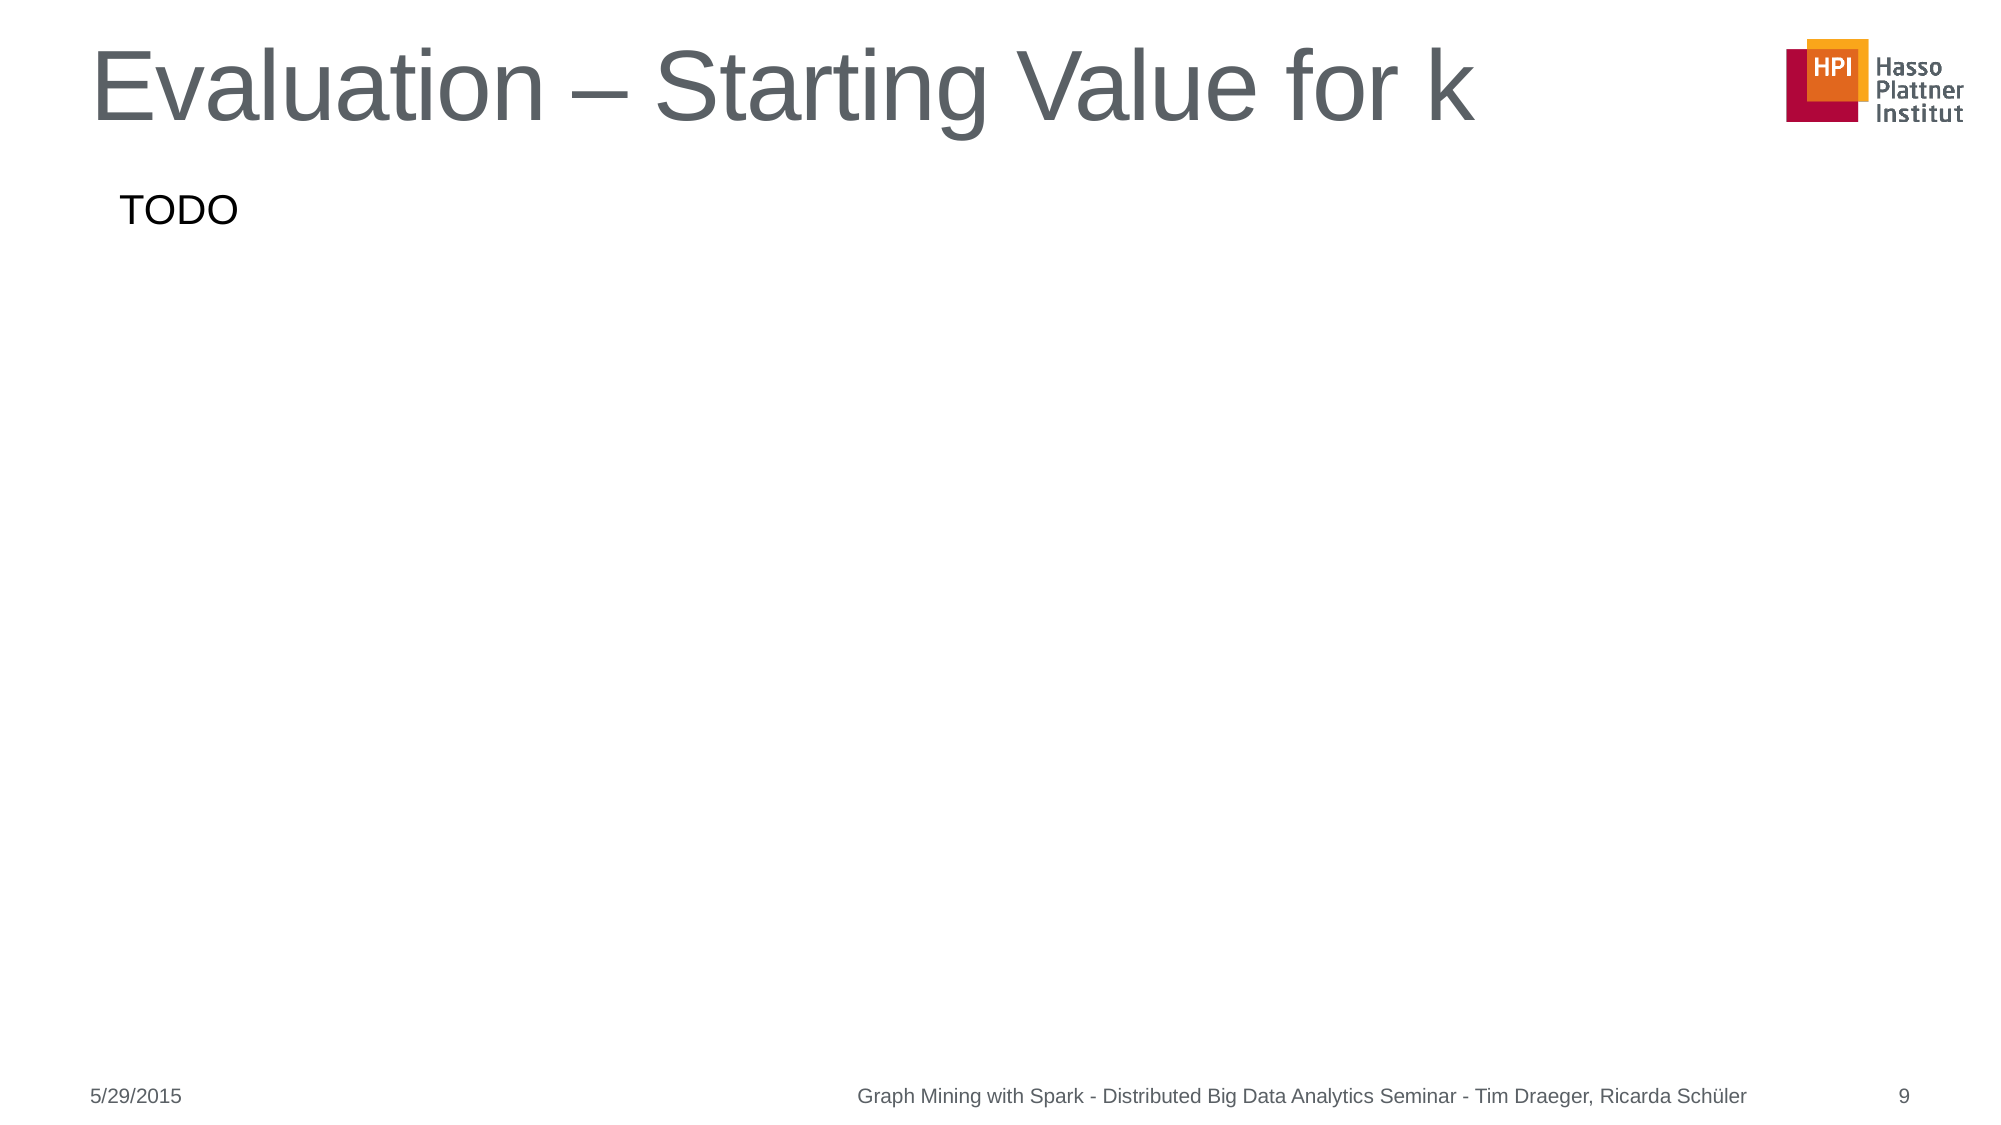

# Evaluation – Starting Value for k
TODO
5/29/2015
Graph Mining with Spark - Distributed Big Data Analytics Seminar - Tim Draeger, Ricarda Schüler
9